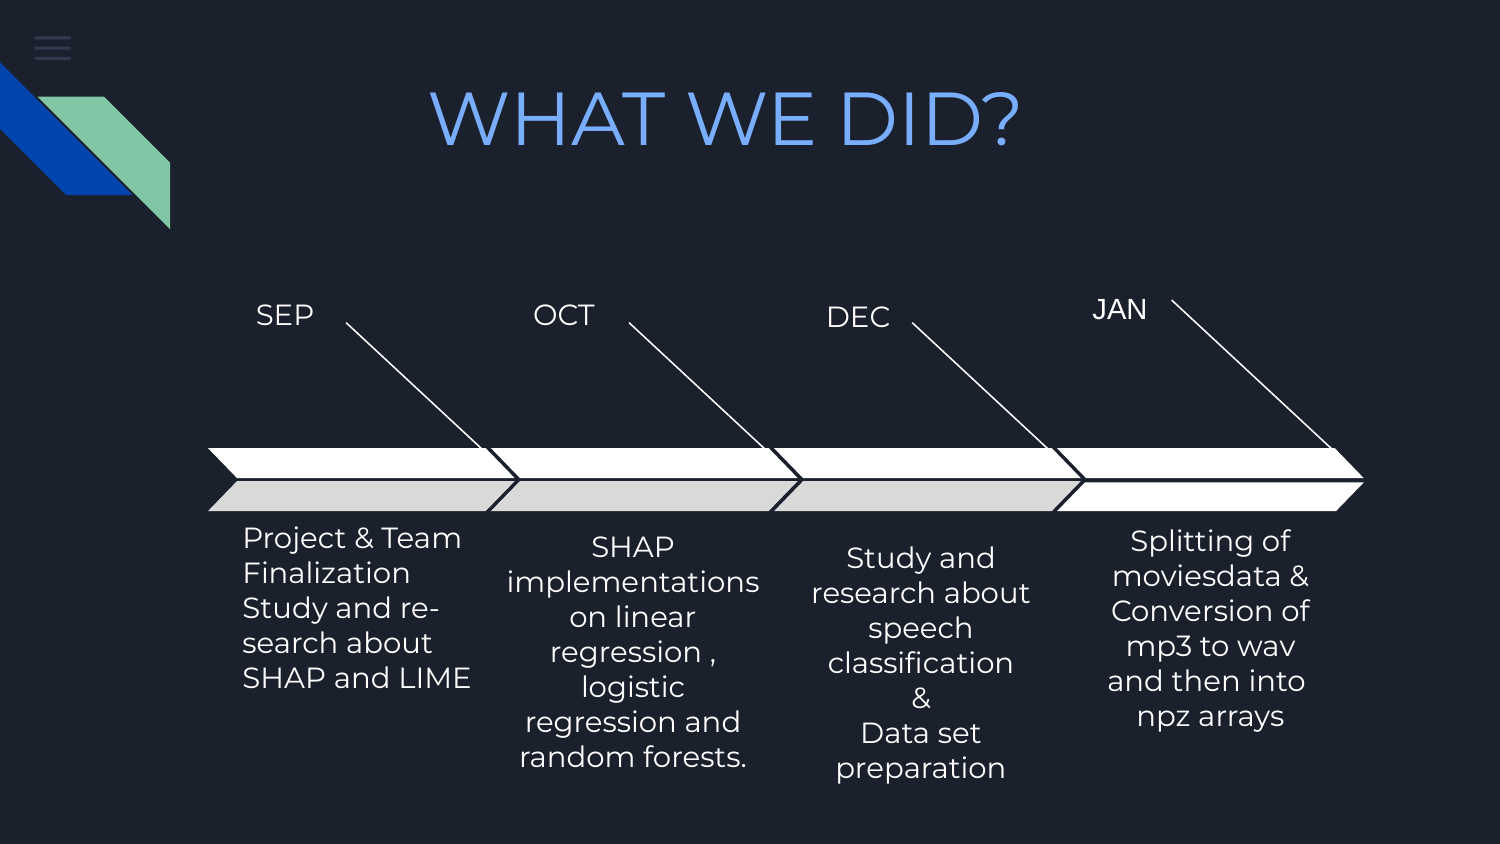

# WHAT WE DID?
SEP
OCT
JAN
DEC

SHAP implementations on linear regression , logistic regression and random forests.
Splitting of moviesdata &
Conversion of mp3 to wav and then into  npz arrays

Project & Team Finalization
Study and re-search about SHAP and LIME

Study and research about speech classification
&
Data set preparation